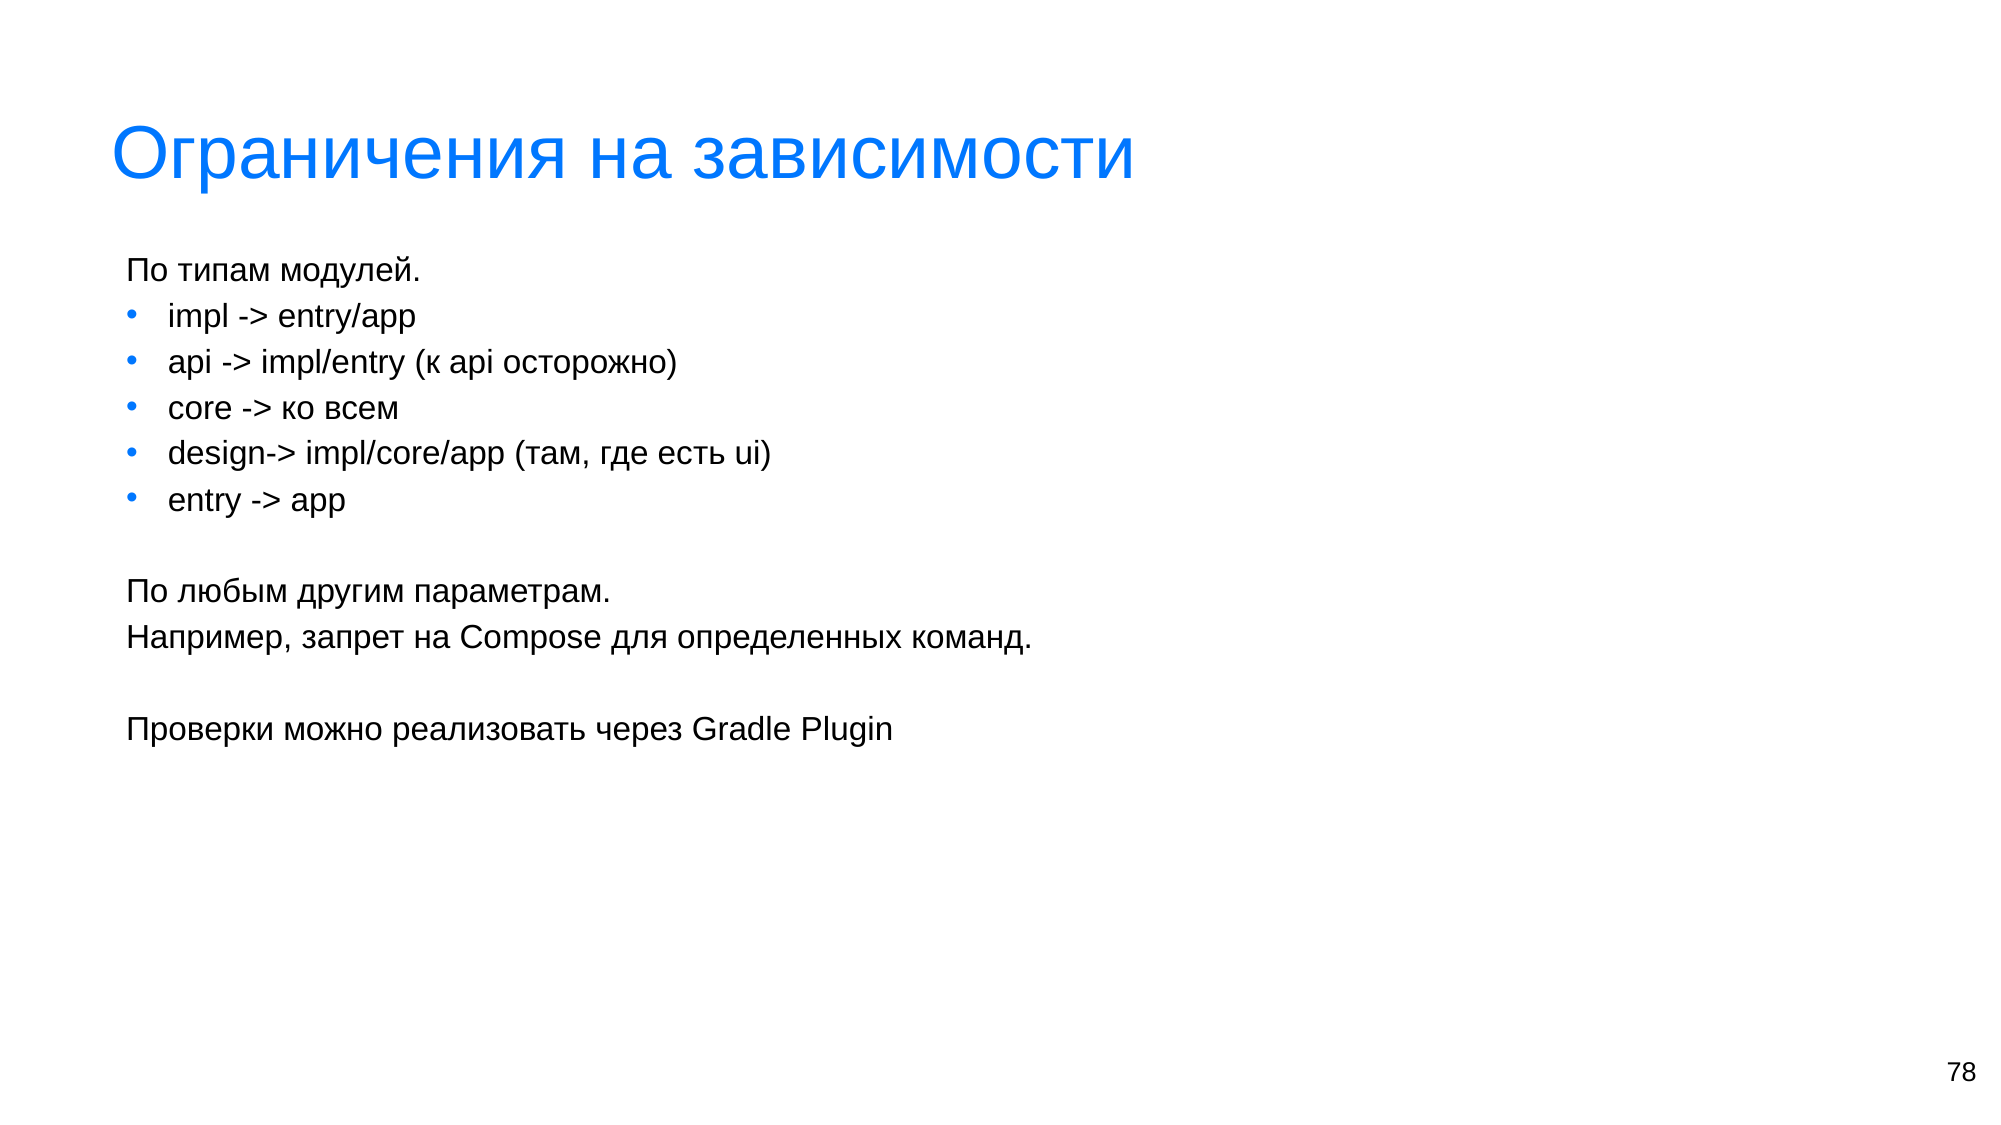

# Ограничения на зависимости

По типам модулей.
impl -> entry/app
api -> impl/entry (к api осторожно)
core -> ко всем
design-> impl/core/app (там, где есть ui)
entry -> app

По любым другим параметрам.
Например, запрет на Compose для определенных команд.

Проверки можно реализовать через Gradle Plugin
78